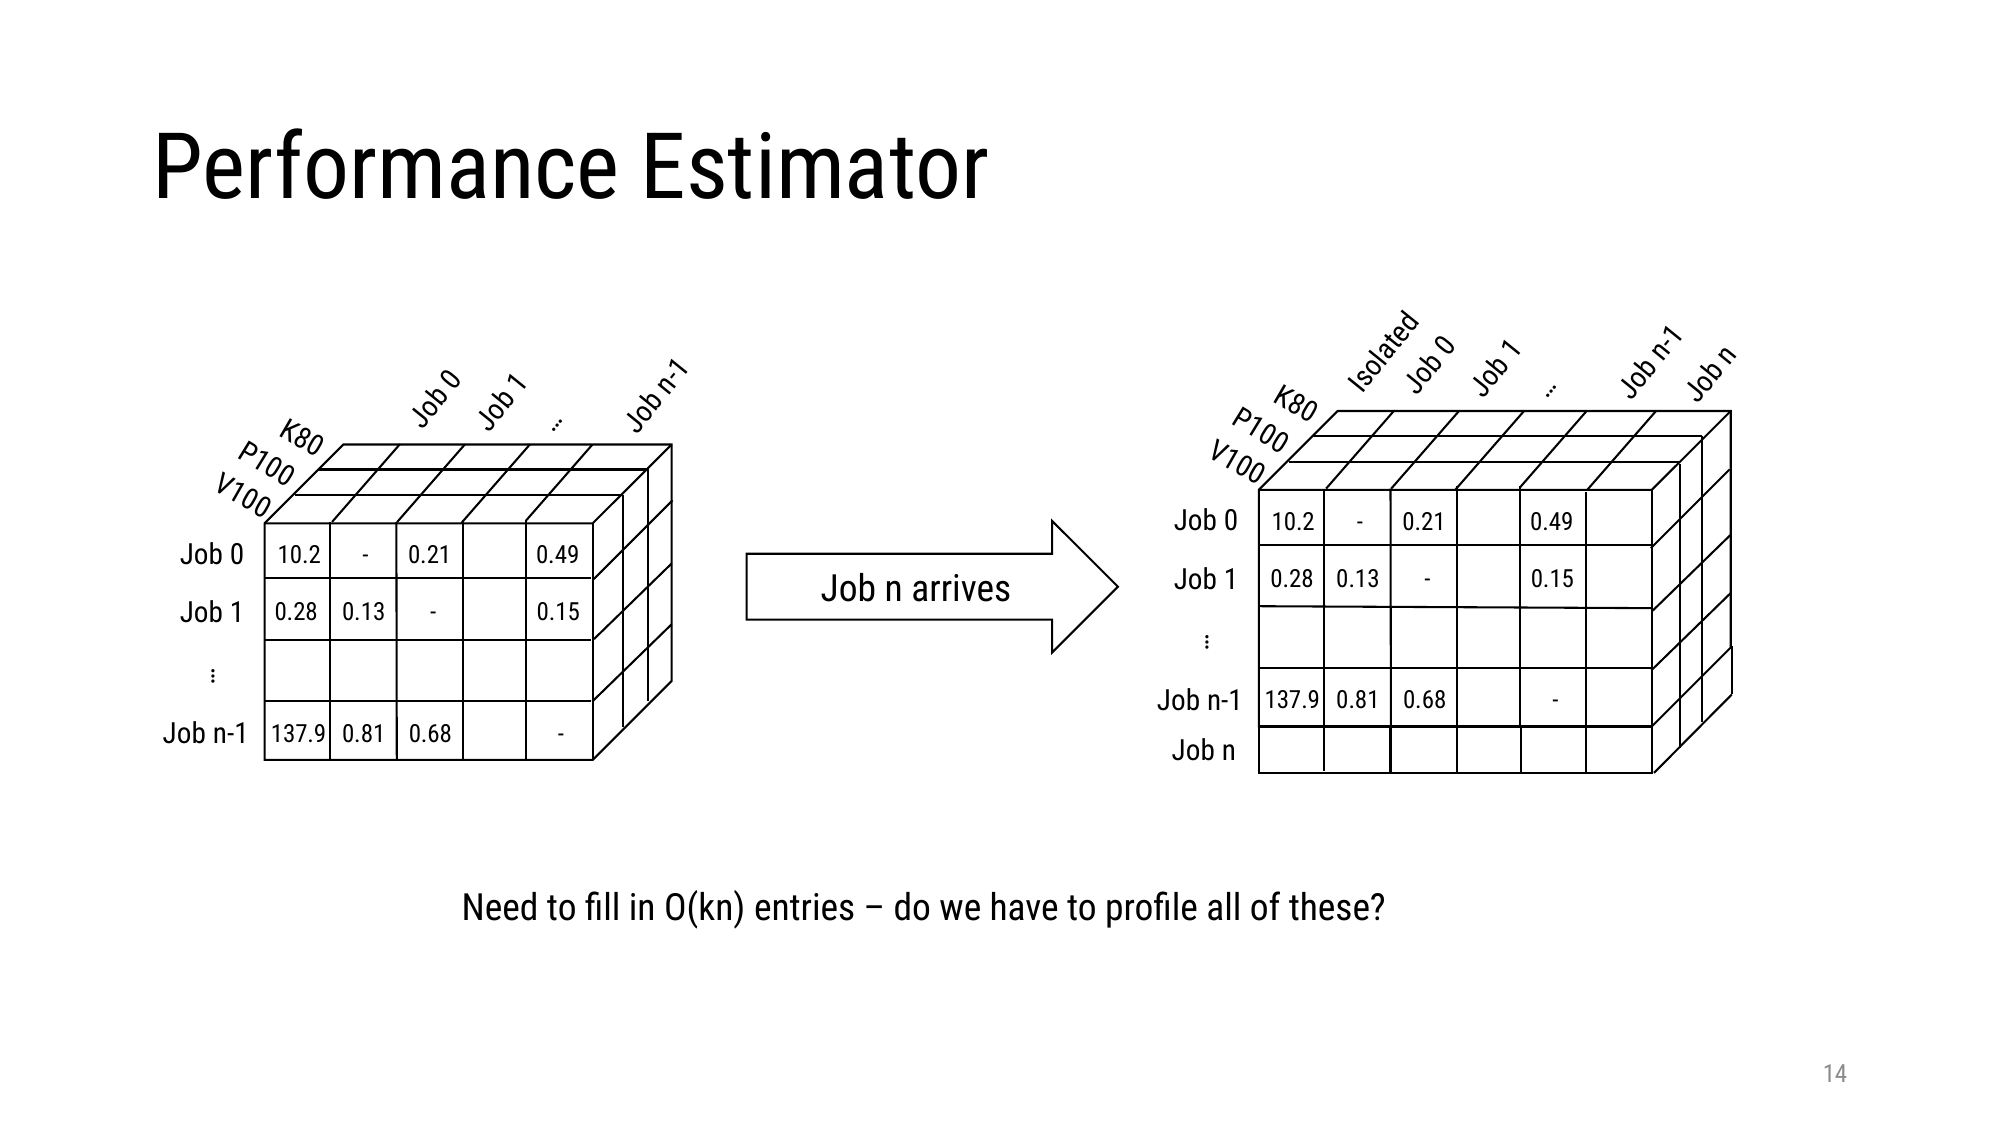

# Performance Estimator
Isolated
Job n-1
Job n
Job 0
…
Job 1
K80
P100

V100
Job 0
0.21
0.49
-
10.2
Job 1
0.13
-
0.15
0.28
…
Job n-1
137.9
0.81
0.68
-
Job n

Job n-1
Job 0
…
Job 1
K80
P100

V100
Job n arrives
Job 0
0.21
0.49
-
10.2
Job 1
0.28
0.13
-
0.15
…
Job n-1
0.81
0.68
-
137.9
Need to fill in O(kn) entries – do we have to profile all of these?
14